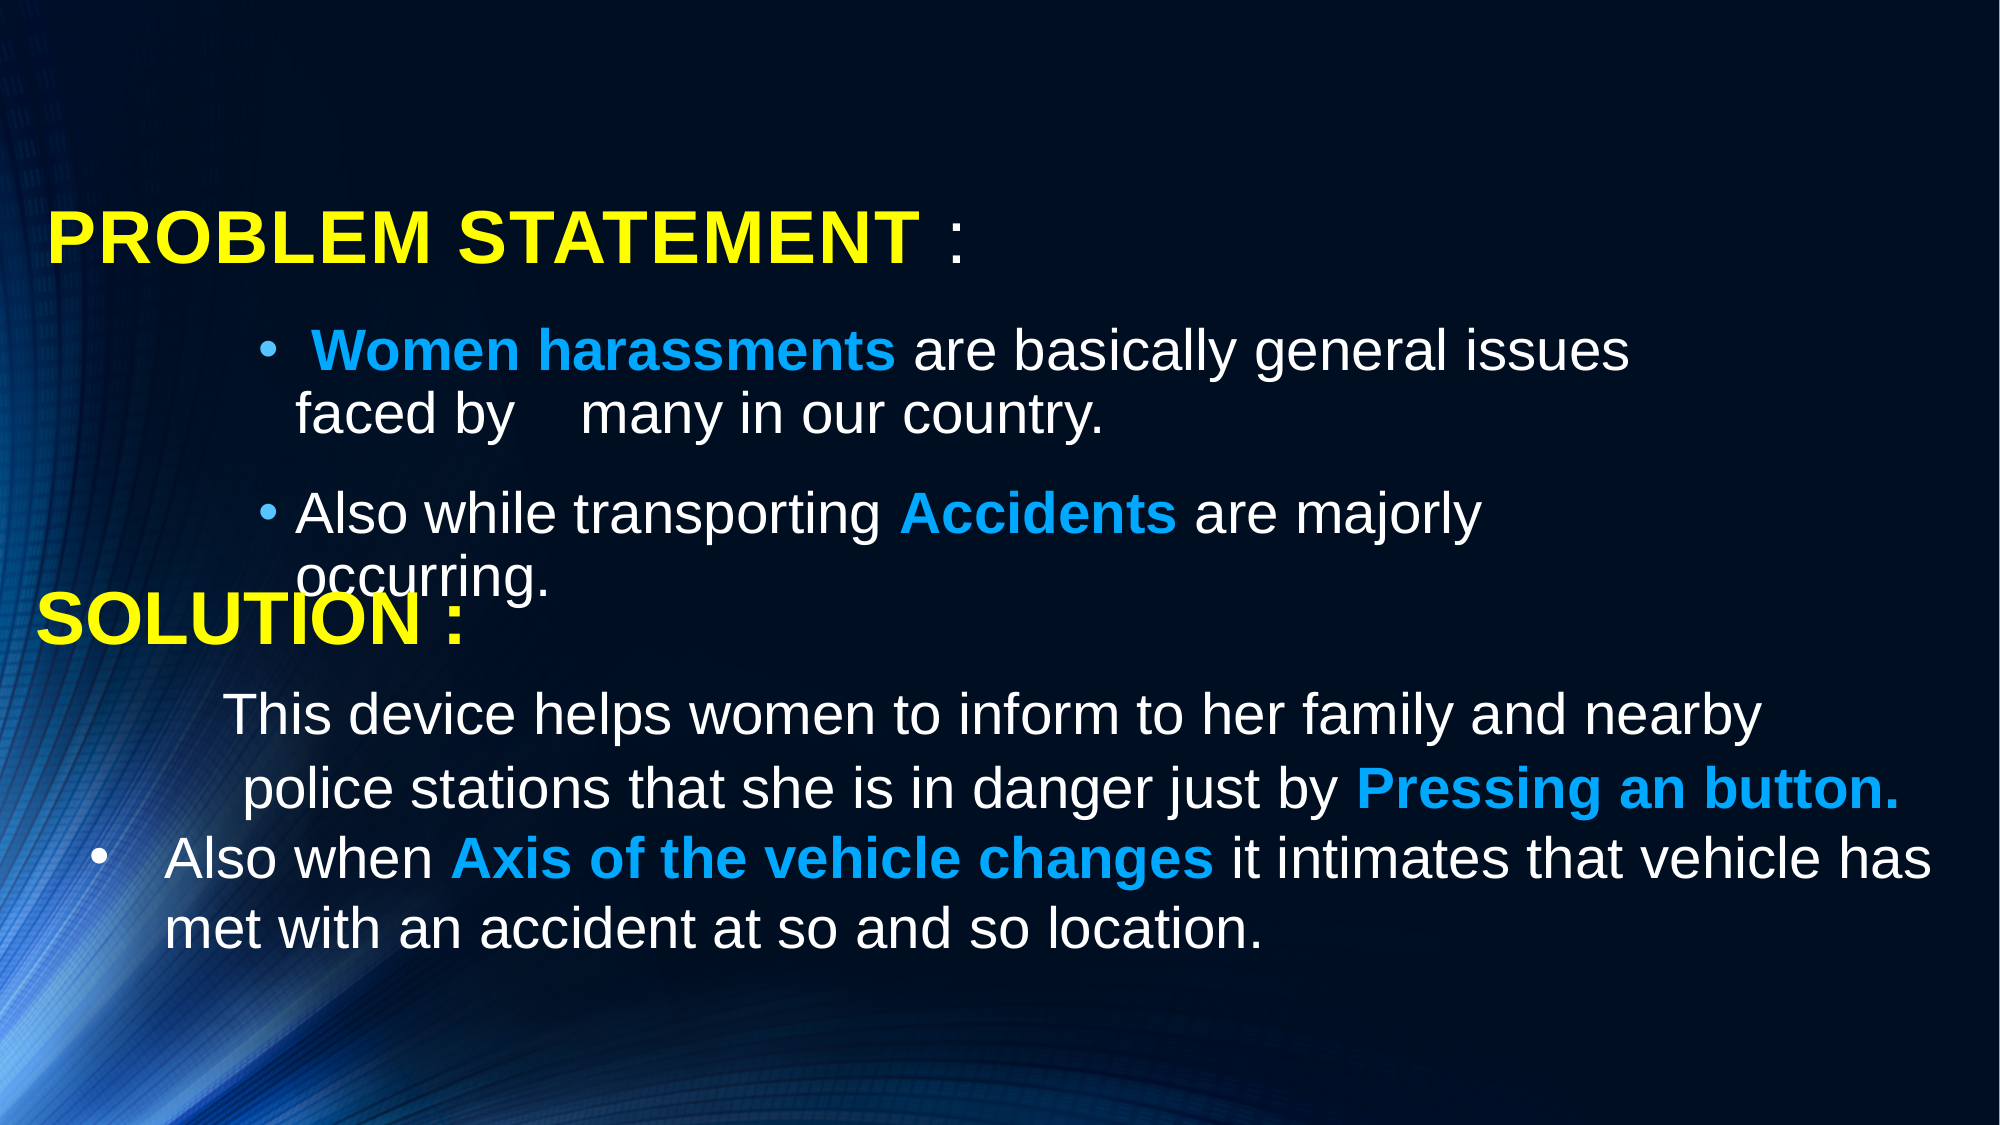

# PROBLEM STATEMENT :
 Women harassments are basically general issues faced by    many in our country.
Also while transporting Accidents are majorly occurring.

 SOLUTION :
          This device helps women to inform to her family and nearby
              police stations that she is in danger just by Pressing an button.
Also when Axis of the vehicle changes it intimates that vehicle has met with an accident at so and so location.